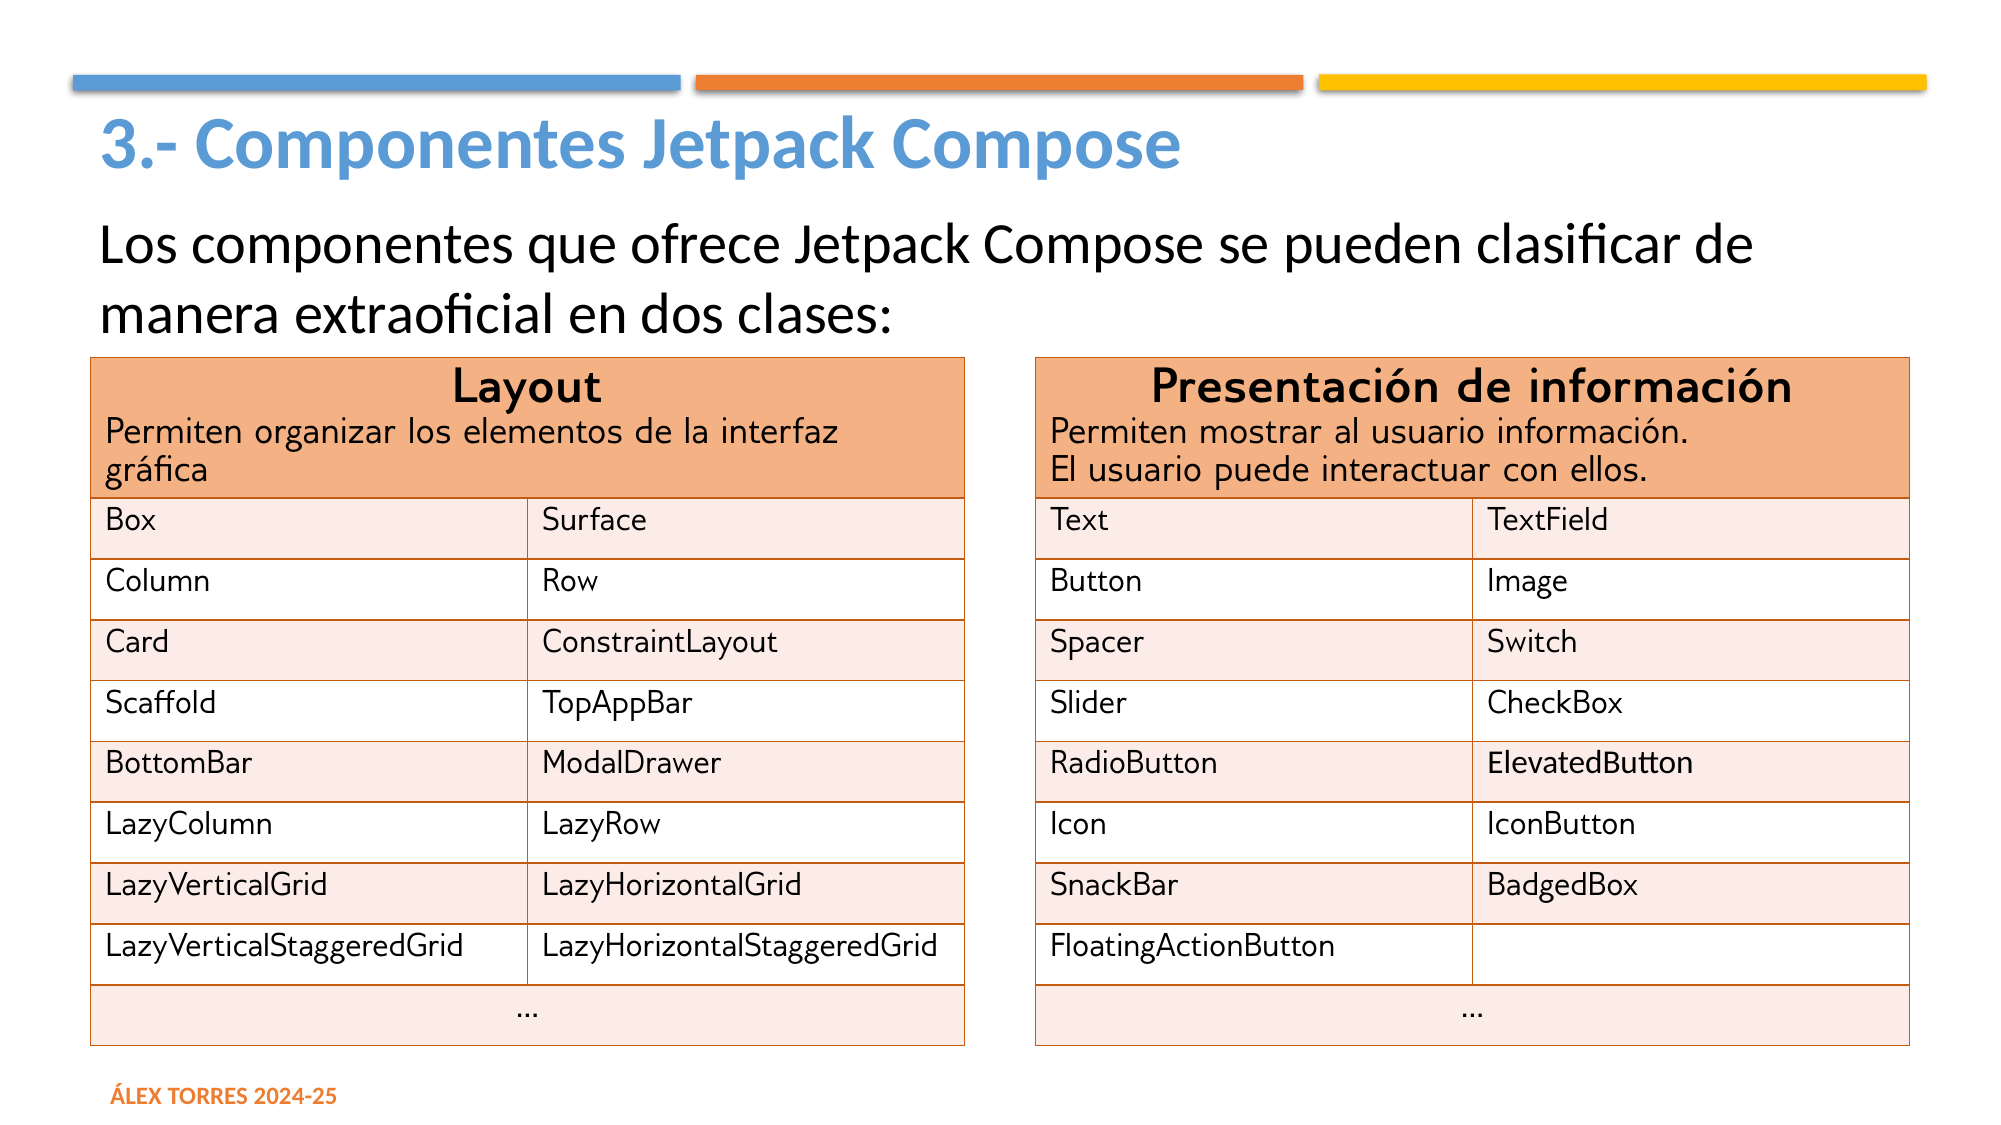

3.- Componentes Jetpack Compose
Los componentes que ofrece Jetpack Compose se pueden clasificar de manera extraoficial en dos clases:
| Layout Permiten organizar los elementos de la interfaz gráfica |  |  | Presentación de información Permiten mostrar al usuario información. El usuario puede interactuar con ellos. |  |
| --- | --- | --- | --- | --- |
| Box | Surface |  | Text | TextField |
| Column | Row |  | Button | Image |
| Card | ConstraintLayout |  | Spacer | Switch |
| Scaffold | TopAppBar |  | Slider | CheckBox |
| BottomBar | ModalDrawer |  | RadioButton | ElevatedButton |
| LazyColumn | LazyRow |  | Icon | IconButton |
| LazyVerticalGrid | LazyHorizontalGrid |  | SnackBar | BadgedBox |
| LazyVerticalStaggeredGrid | LazyHorizontalStaggeredGrid |  | FloatingActionButton |  |
| … |  |  | … |  |